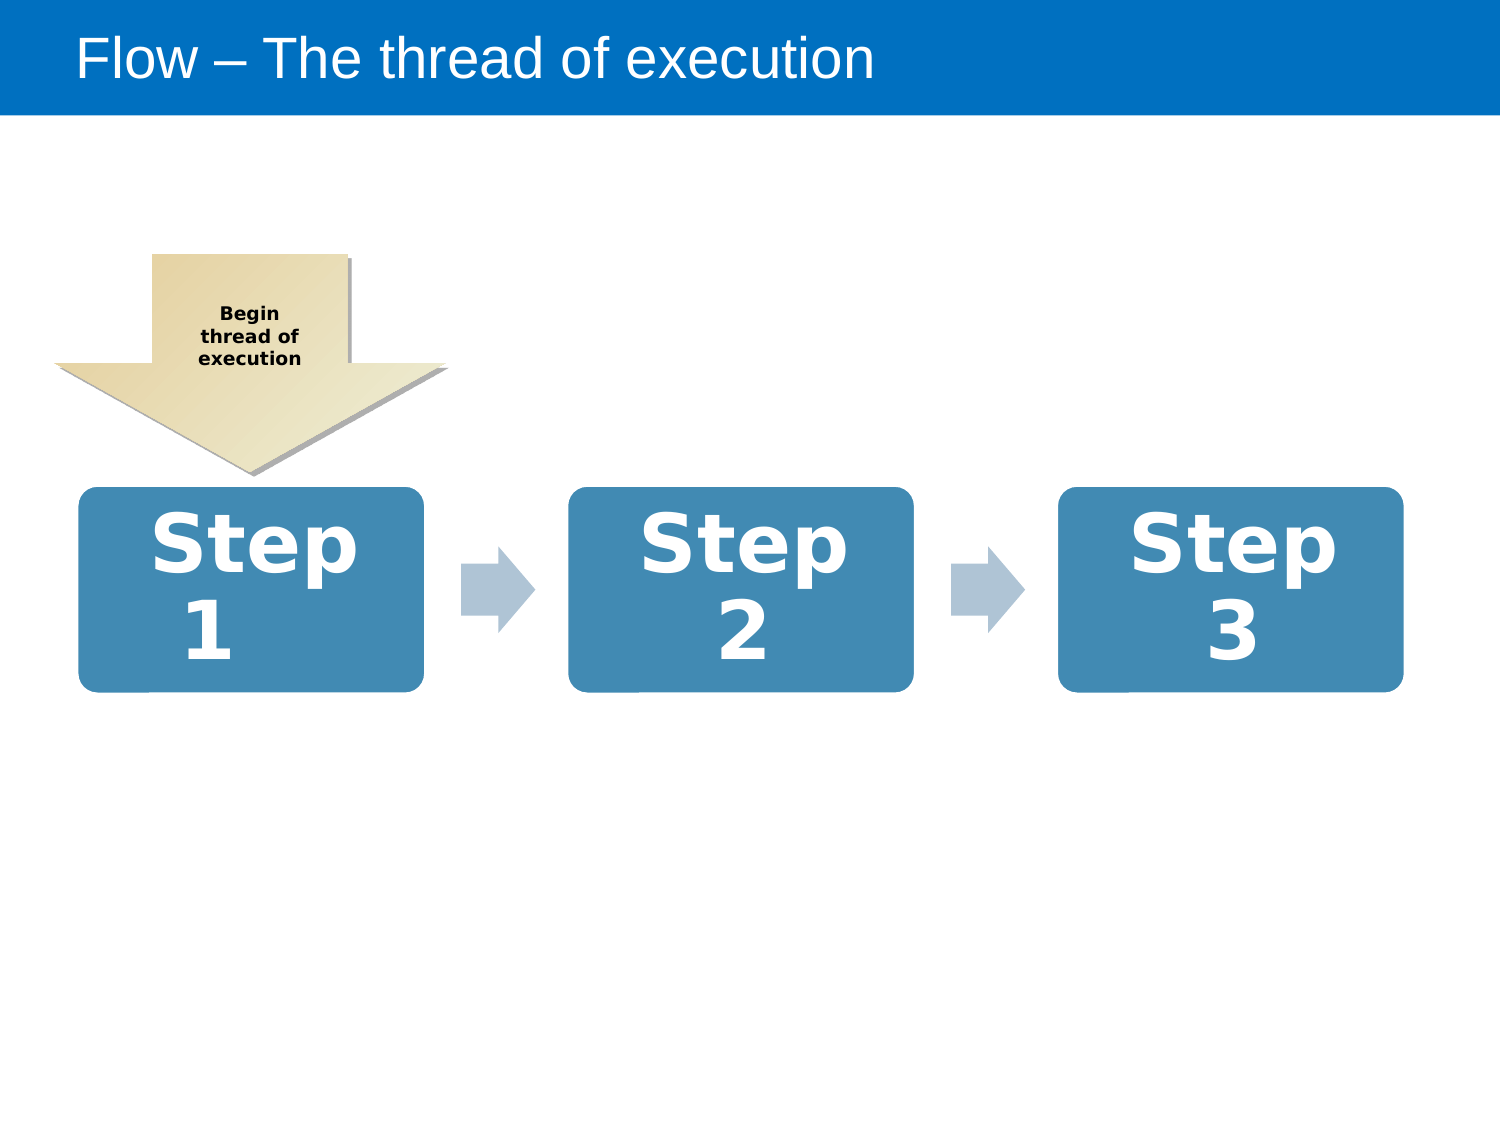

# Flow – The thread of execution
Step 1

Step 2

Step 3
Begin thread of execution